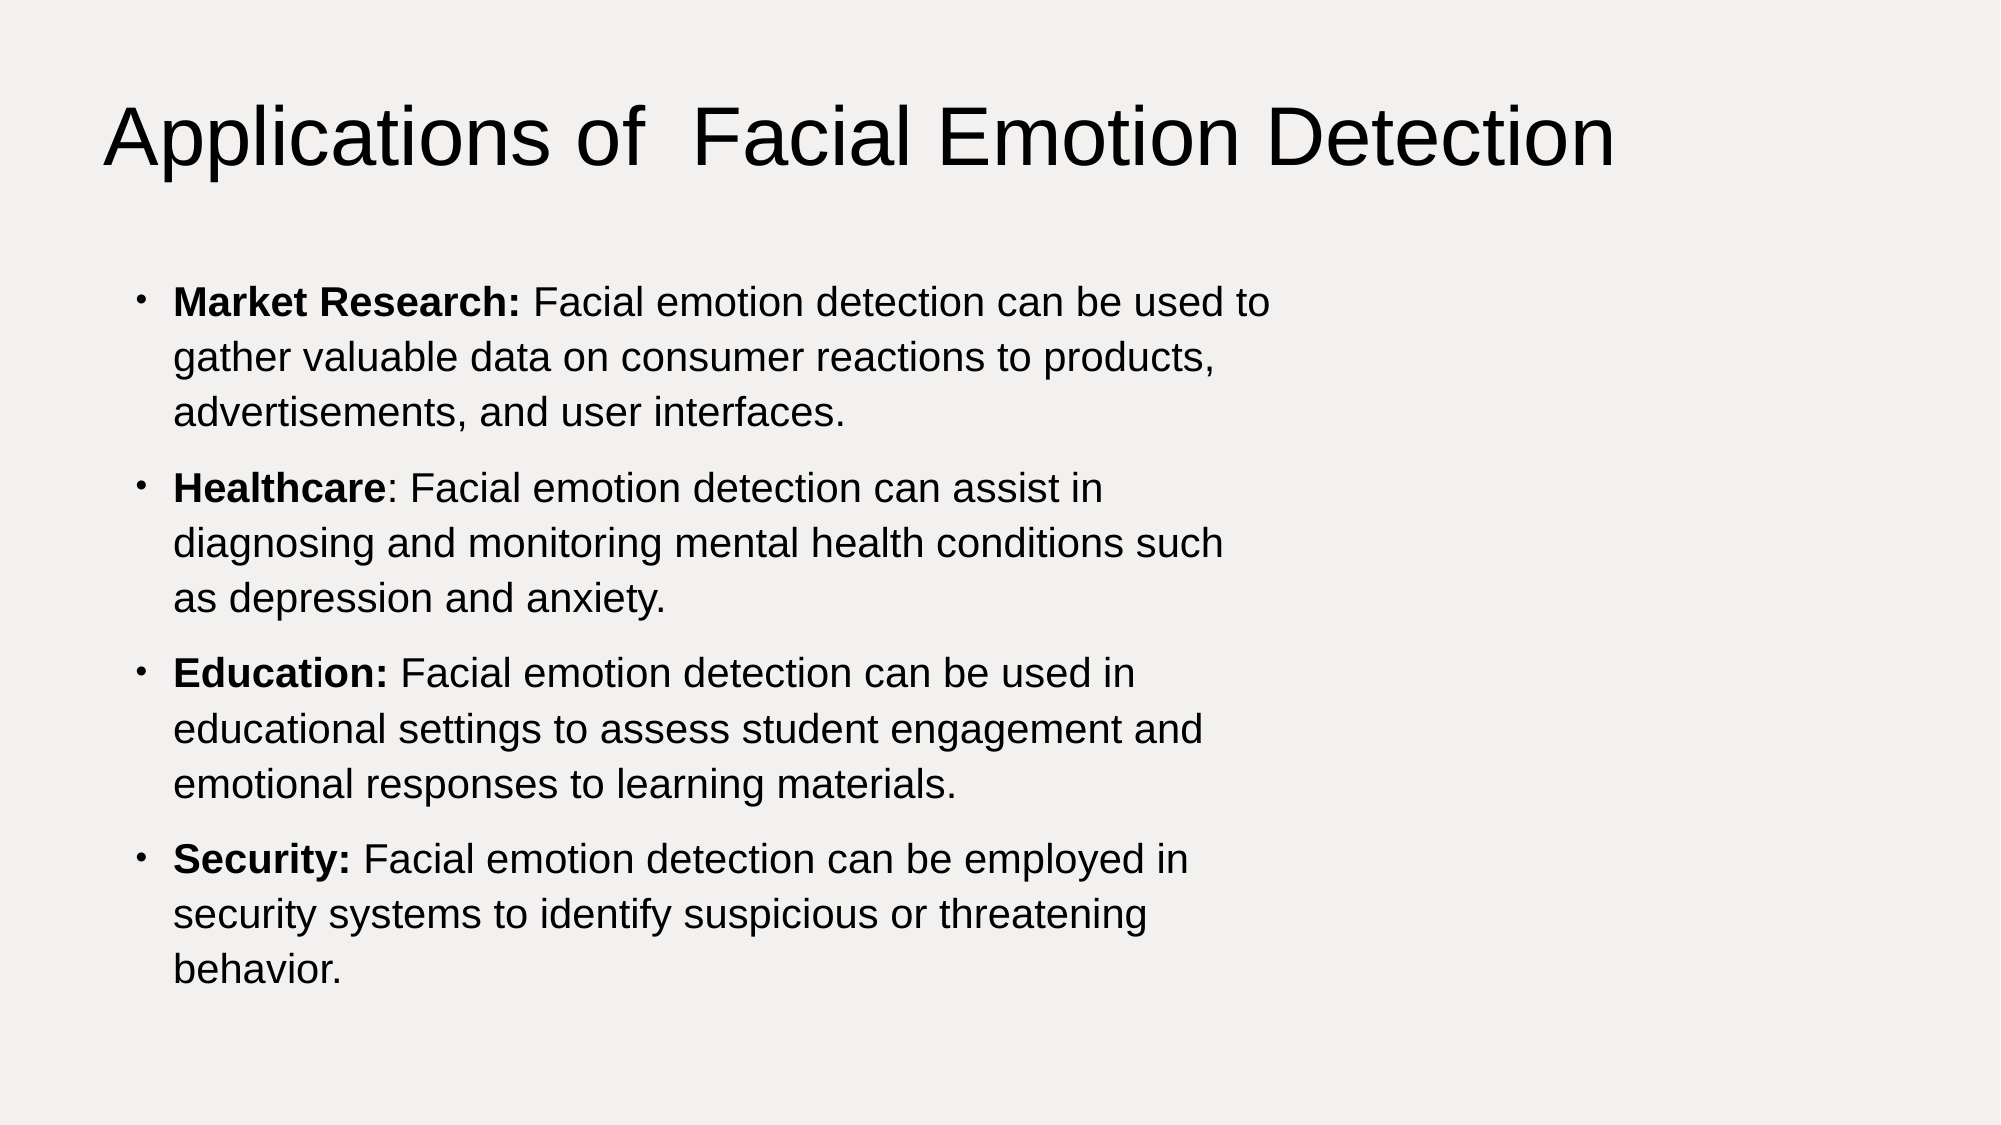

# Applications of  Facial Emotion Detection

Market Research: Facial emotion detection can be used to gather valuable data on consumer reactions to products, advertisements, and user interfaces.
Healthcare: Facial emotion detection can assist in diagnosing and monitoring mental health conditions such as depression and anxiety.
Education: Facial emotion detection can be used in educational settings to assess student engagement and emotional responses to learning materials.
Security: Facial emotion detection can be employed in security systems to identify suspicious or threatening behavior.